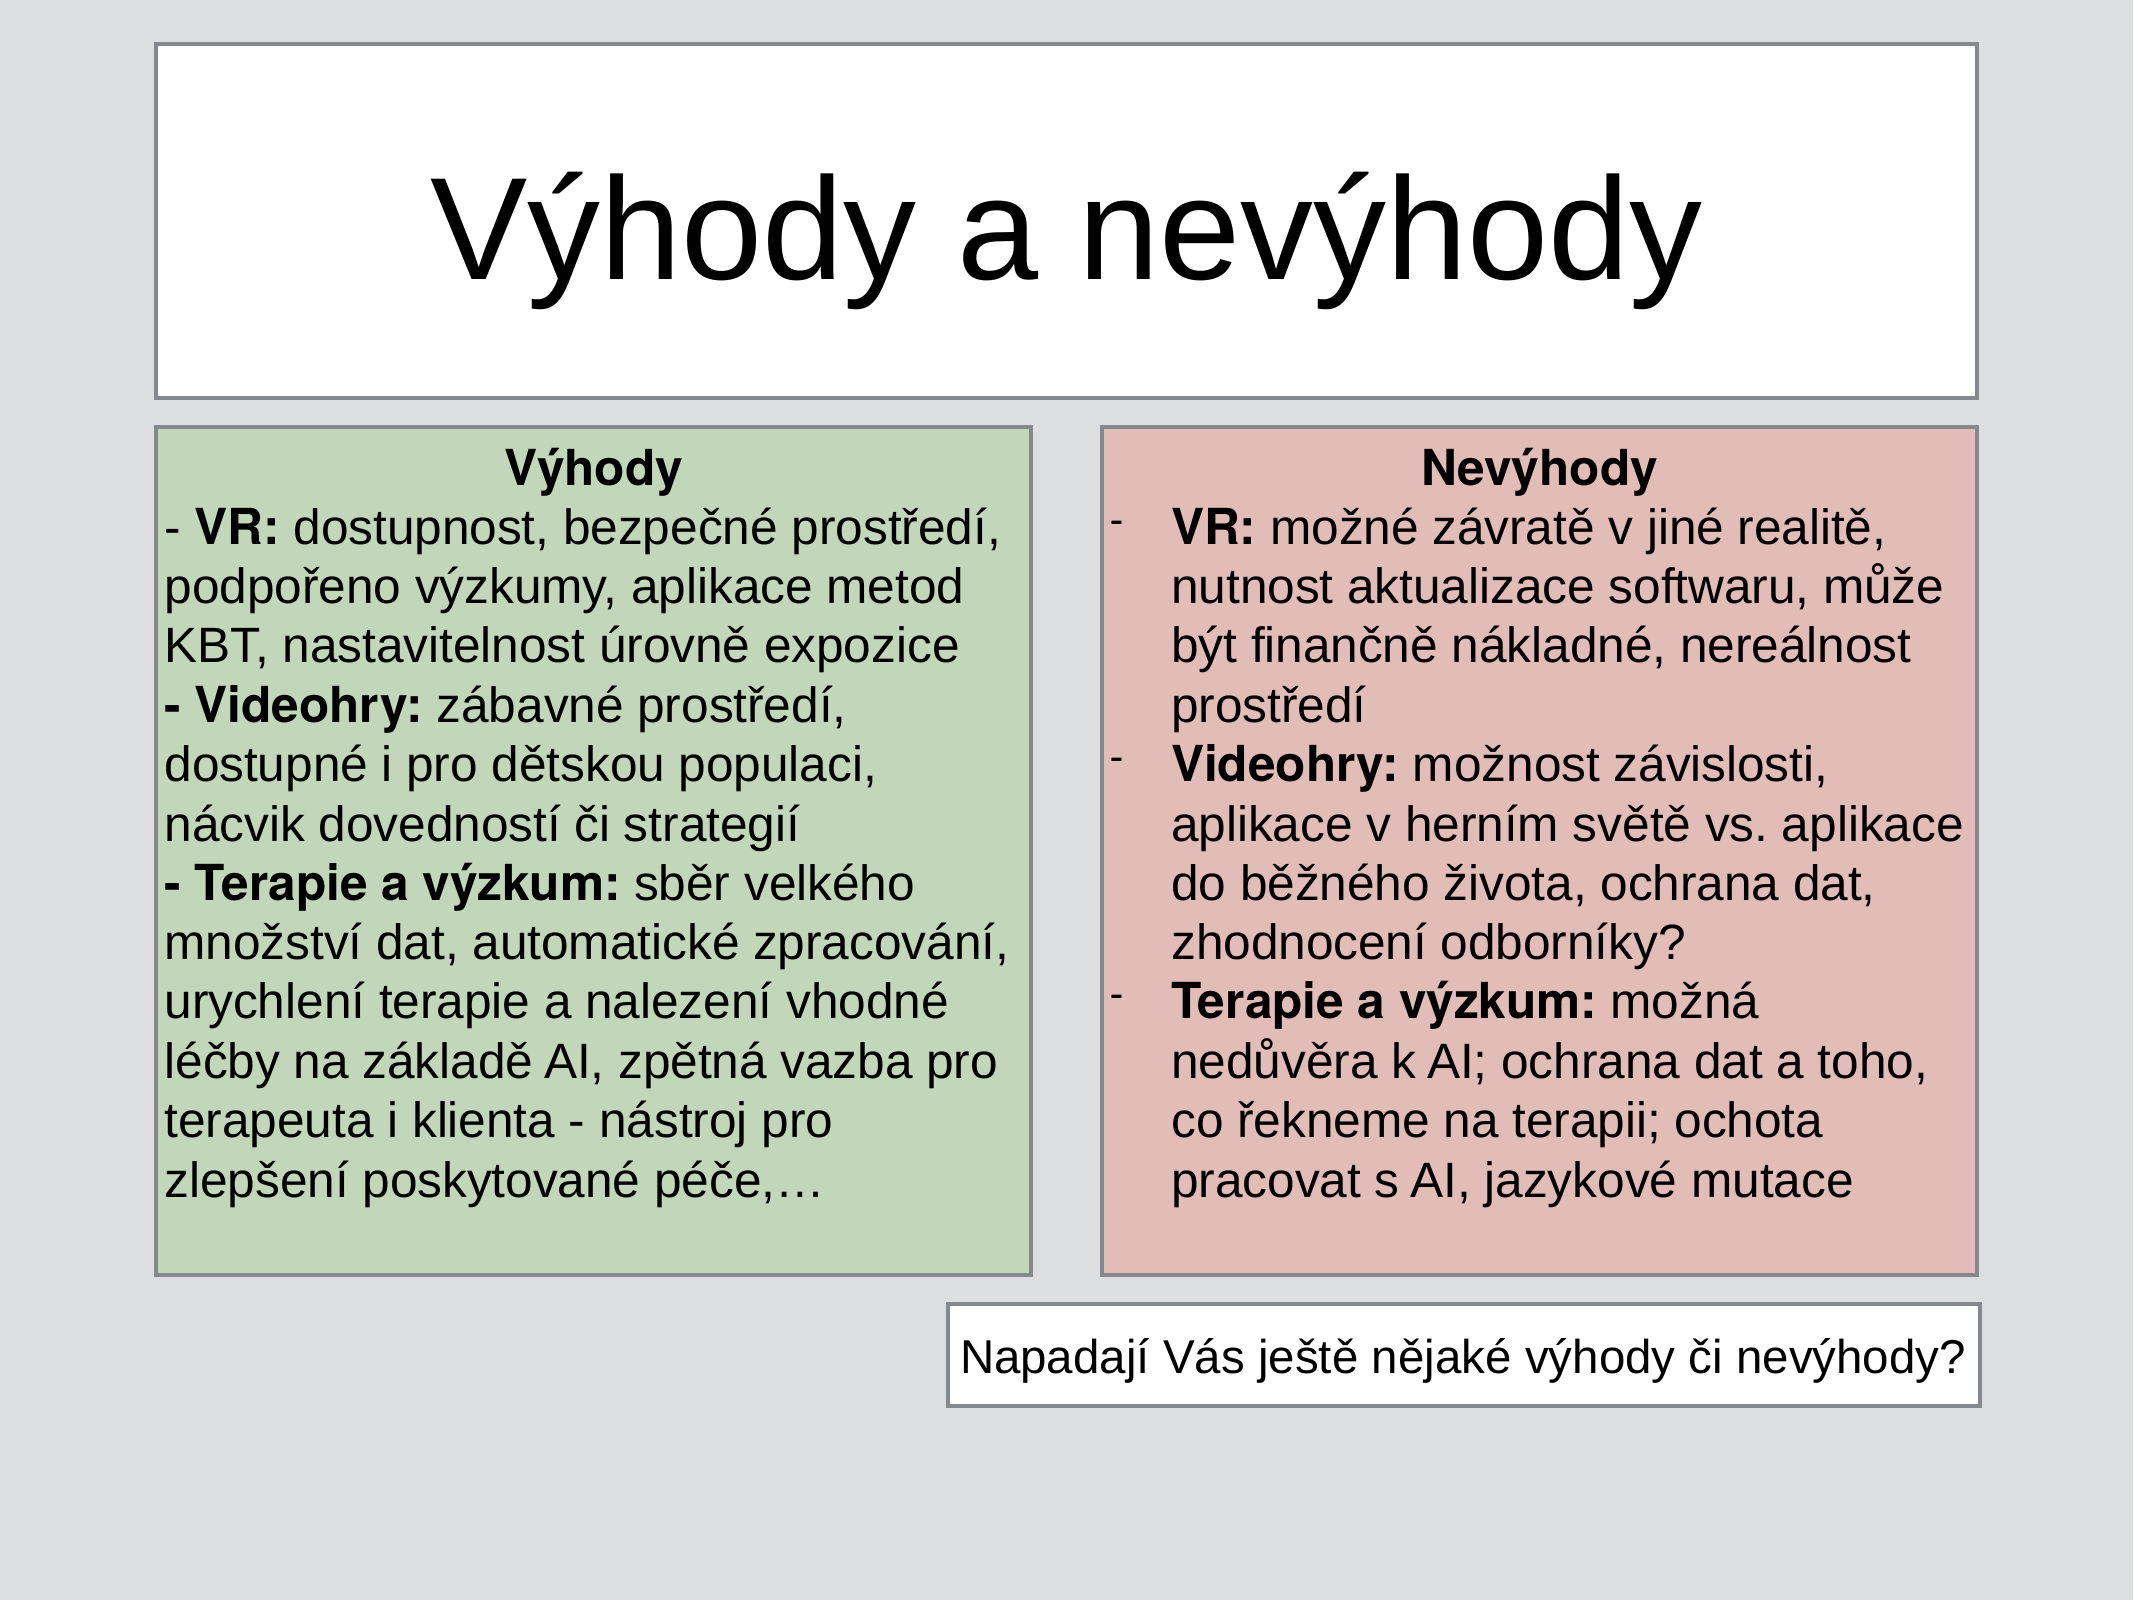

# Výhody a nevýhody
Výhody
- VR: dostupnost, bezpečné prostředí, podpořeno výzkumy, aplikace metod KBT, nastavitelnost úrovně expozice
- Videohry: zábavné prostředí, dostupné i pro dětskou populaci, nácvik dovedností či strategií
- Terapie a výzkum: sběr velkého množství dat, automatické zpracování, urychlení terapie a nalezení vhodné léčby na základě AI, zpětná vazba pro terapeuta i klienta - nástroj pro zlepšení poskytované péče,…
Nevýhody
VR: možné závratě v jiné realitě, nutnost aktualizace softwaru, může být finančně nákladné, nereálnost prostředí
Videohry: možnost závislosti, aplikace v herním světě vs. aplikace do běžného života, ochrana dat, zhodnocení odborníky?
Terapie a výzkum: možná nedůvěra k AI; ochrana dat a toho, co řekneme na terapii; ochota pracovat s AI, jazykové mutace
Napadají Vás ještě nějaké výhody či nevýhody?